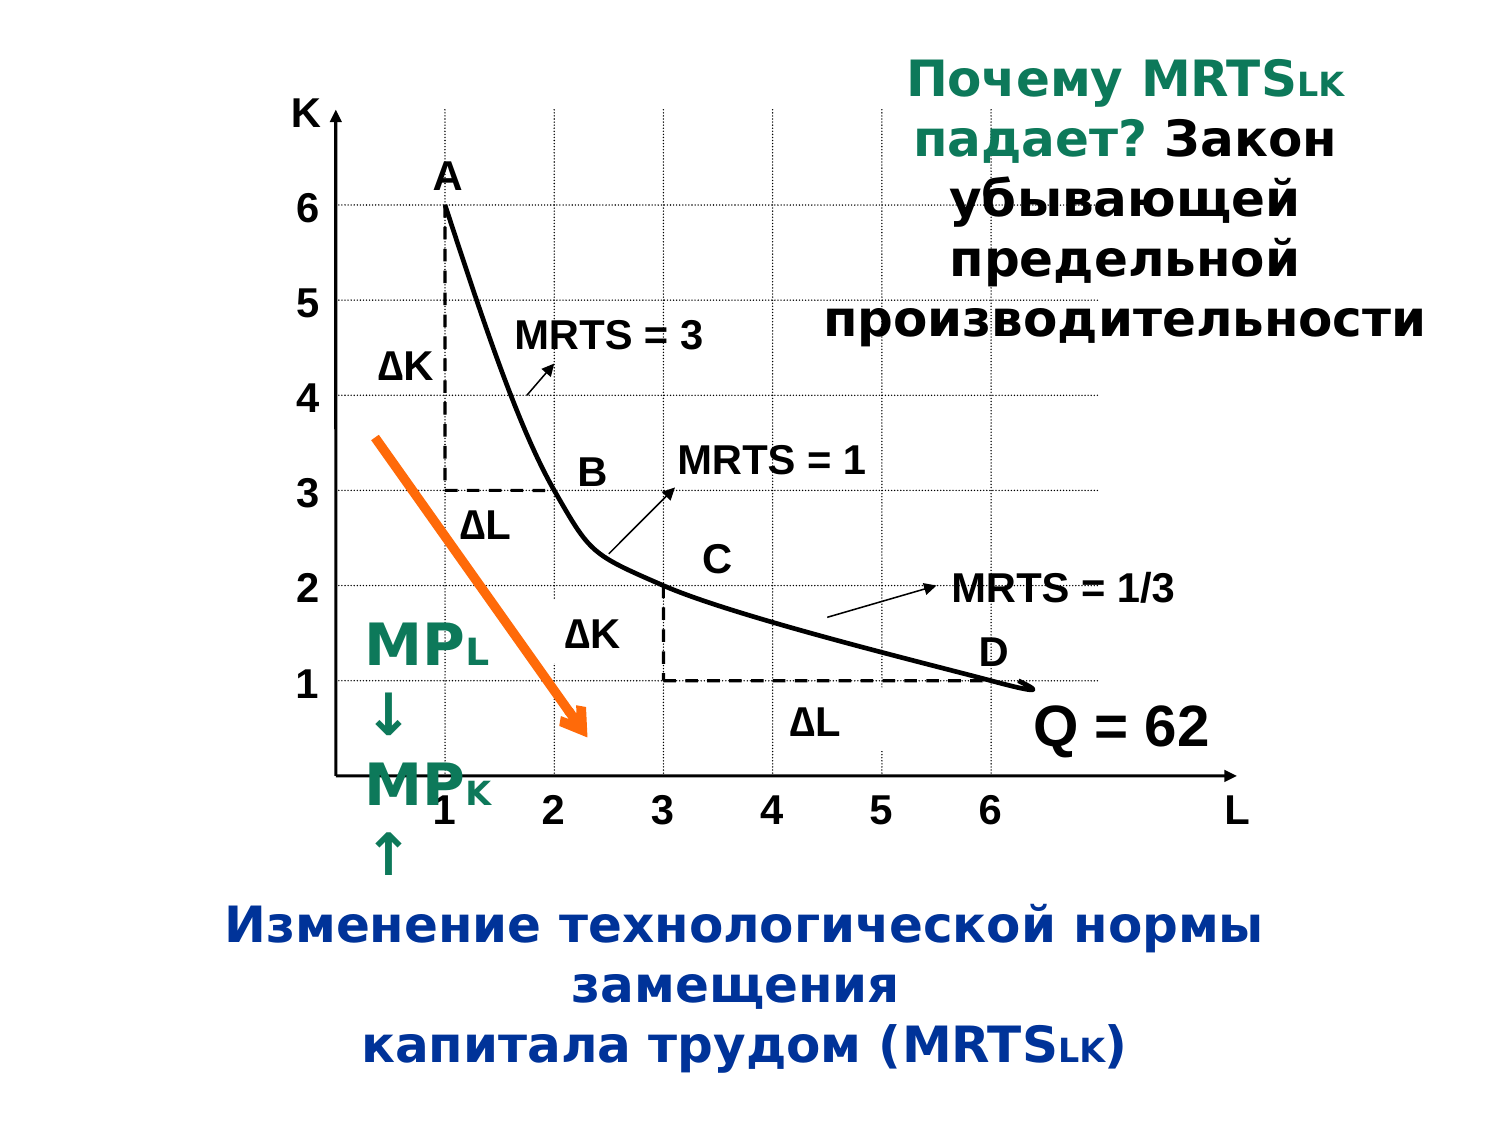

Почему MRTSLK падает? Закон убывающей предельной производительности
K

А
6

5

MRTS = 3
∆K
4

MRTS = 1
В
3

∆L

C
2
MRTS = 1/3

D
1

Q = 62

1
2
3
4
5
6
L
MPL ↓
MPK ↑
∆K
∆L
Изменение технологической нормы замещения
капитала трудом (MRTSLK)